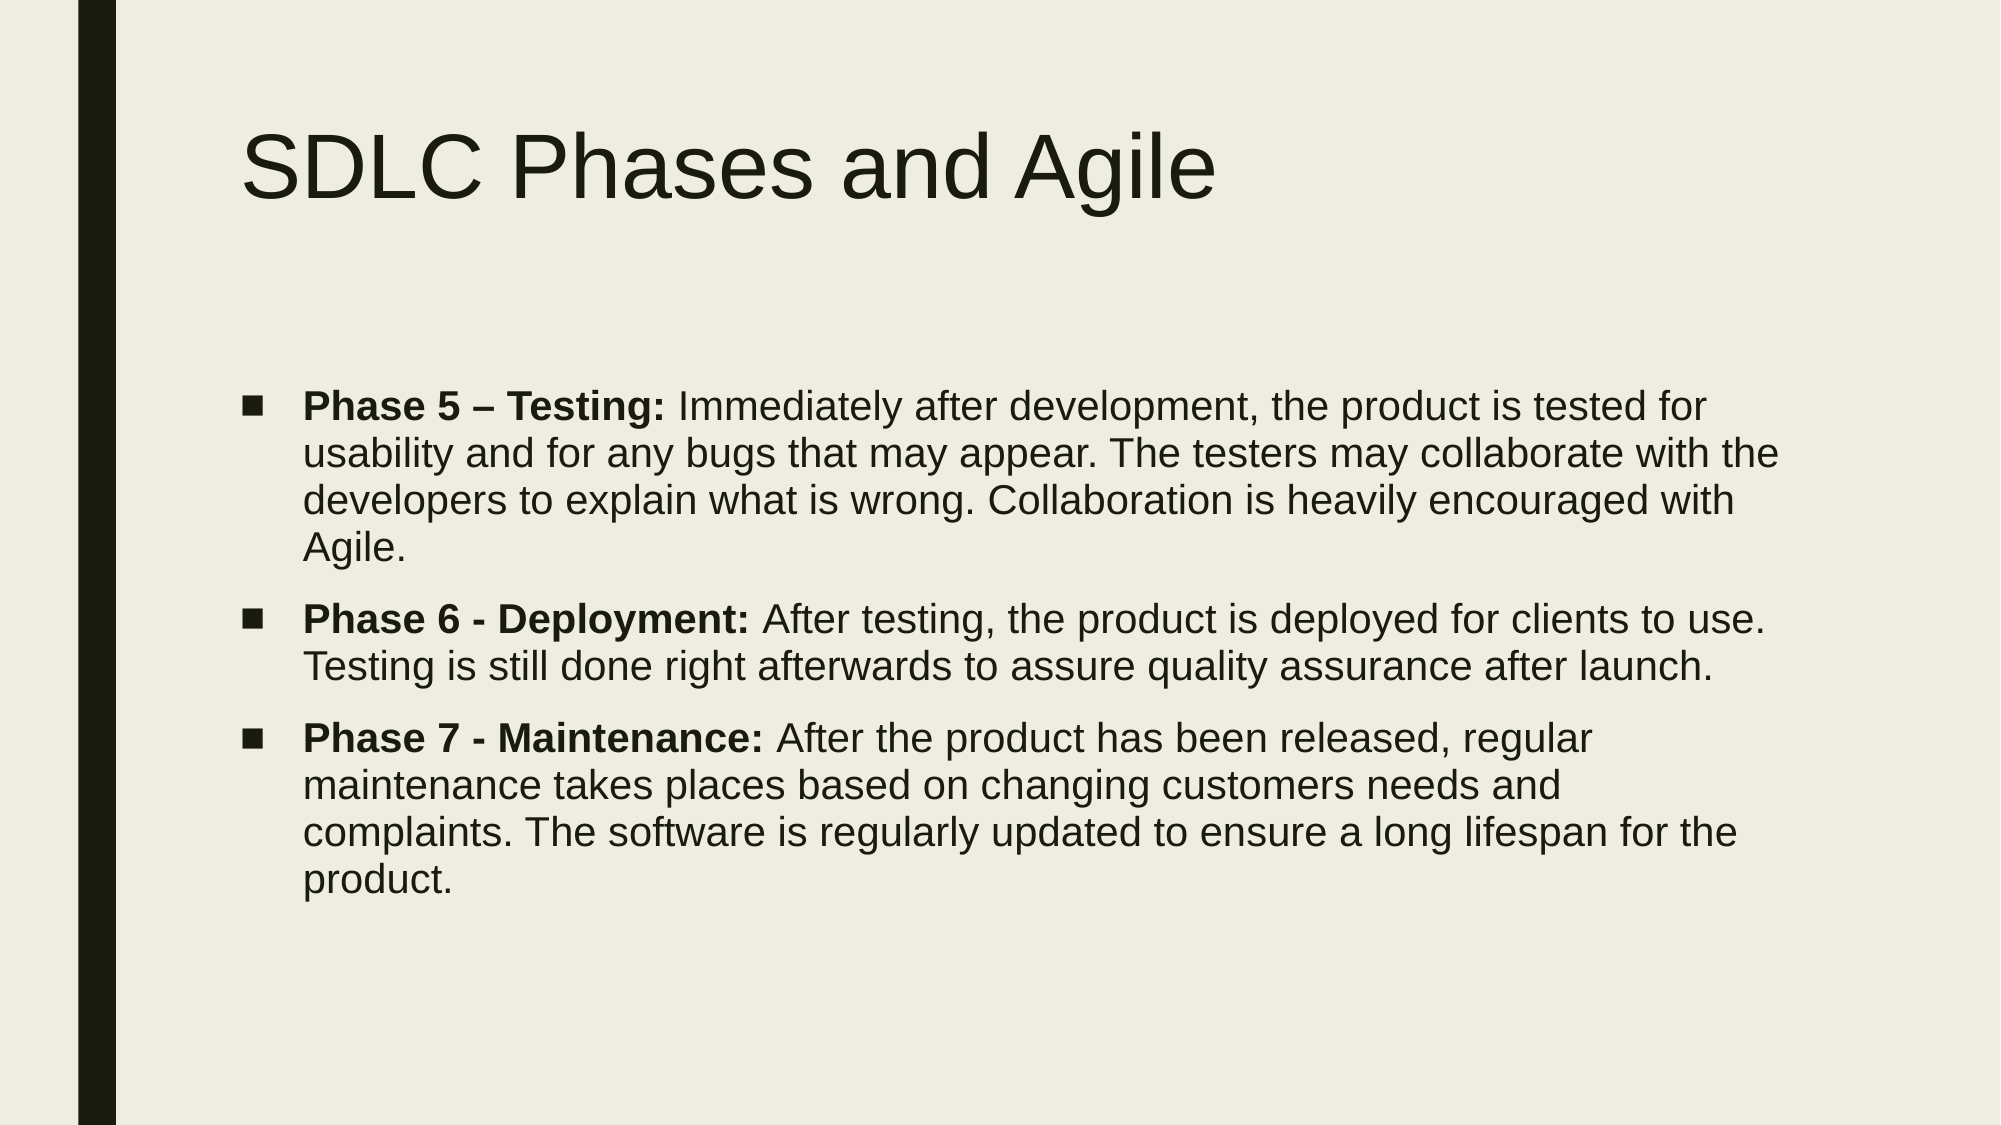

# SDLC Phases and Agile
Phase 5 – Testing: Immediately after development, the product is tested for usability and for any bugs that may appear. The testers may collaborate with the developers to explain what is wrong. Collaboration is heavily encouraged with Agile.
Phase 6 - Deployment: After testing, the product is deployed for clients to use. Testing is still done right afterwards to assure quality assurance after launch.
Phase 7 - Maintenance: After the product has been released, regular maintenance takes places based on changing customers needs and complaints. The software is regularly updated to ensure a long lifespan for the product.